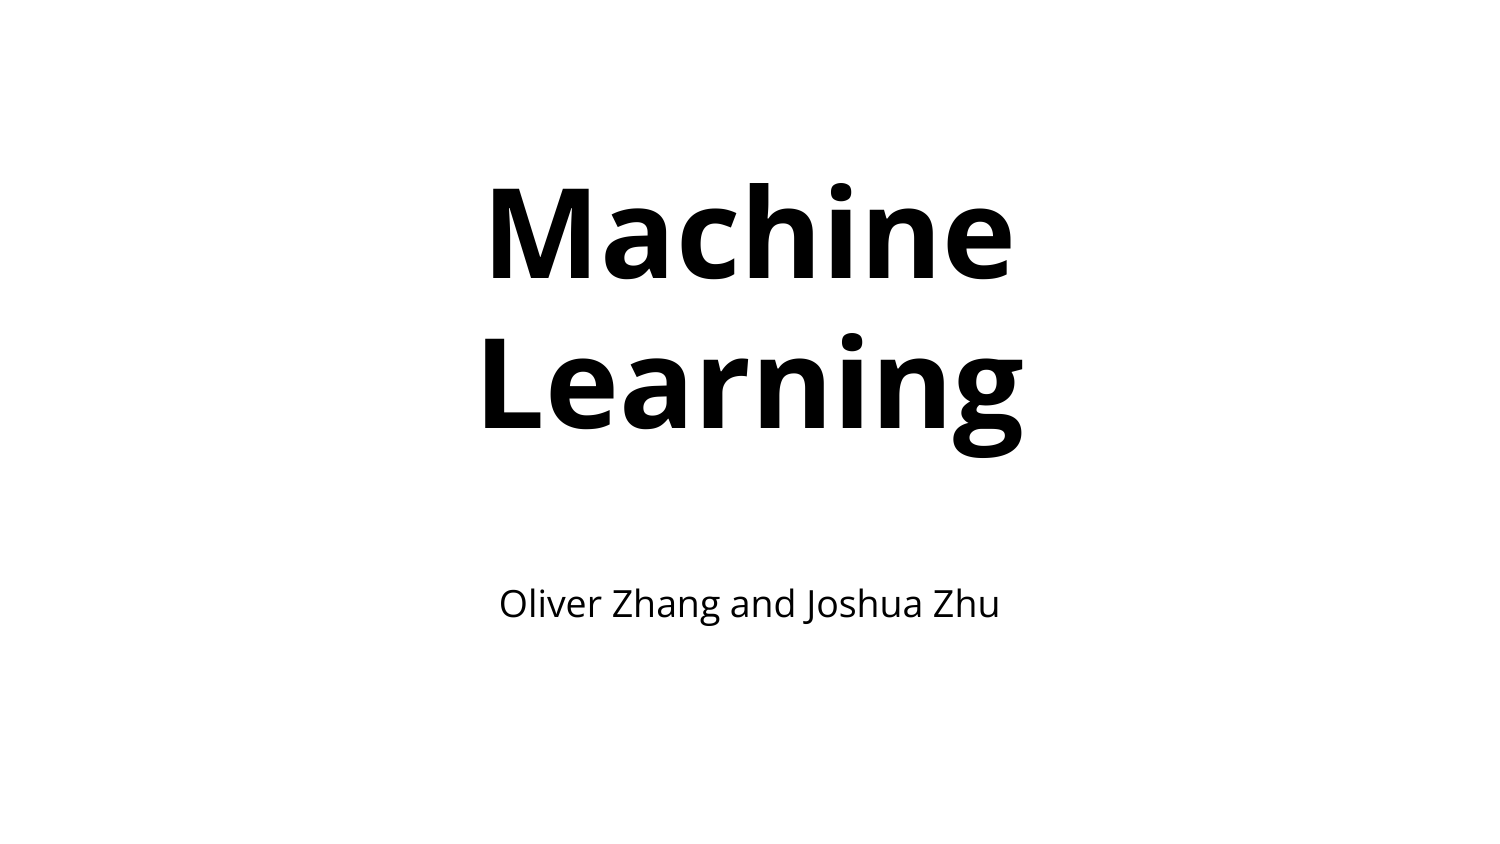

Machine
Learning
Oliver Zhang and Joshua Zhu